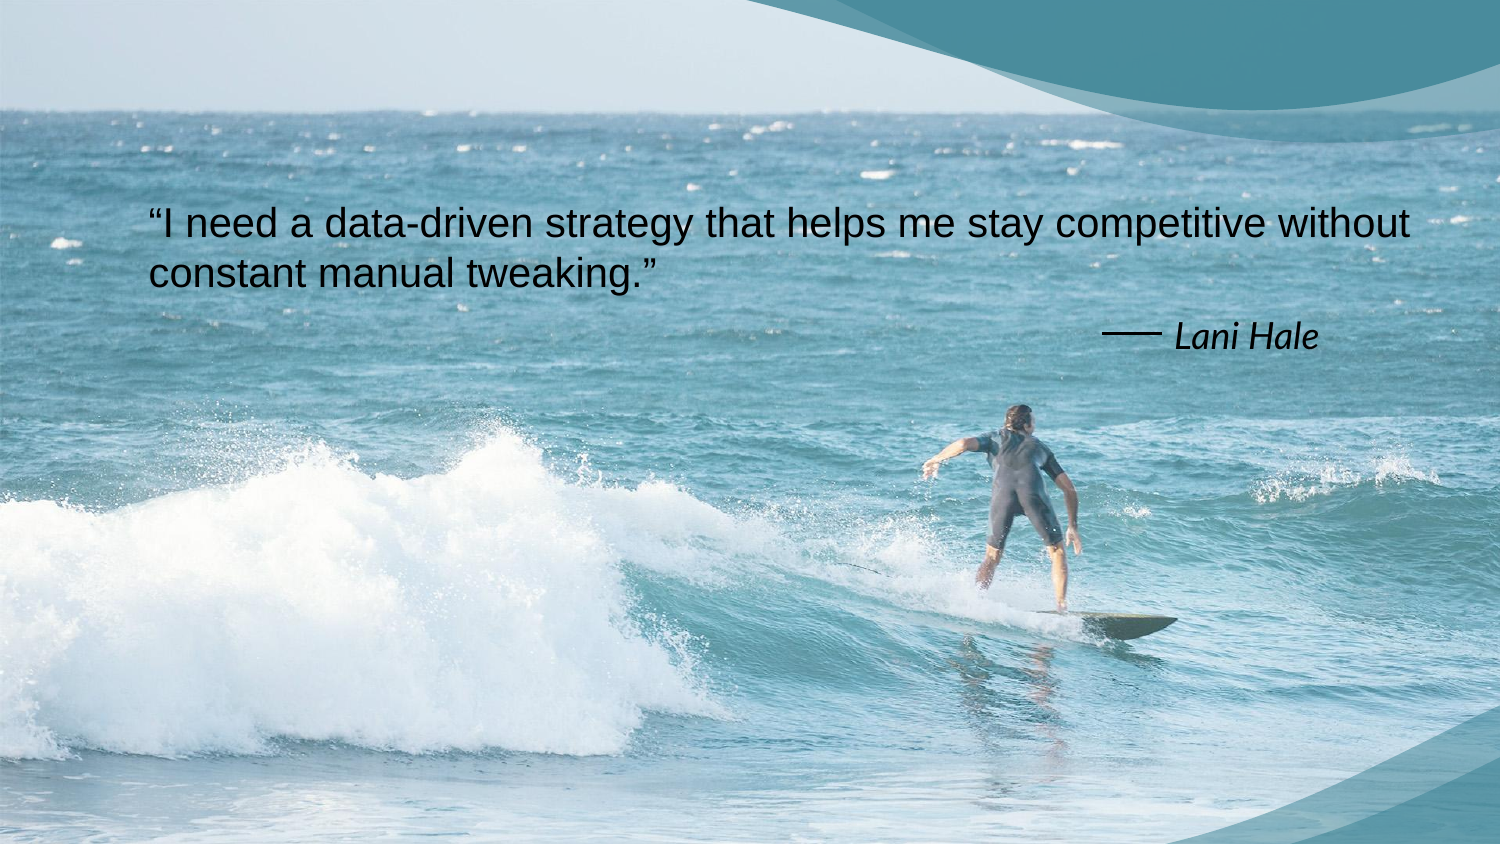

# “I need a data-driven strategy that helps me stay competitive without constant manual tweaking.”
 Lani Hale